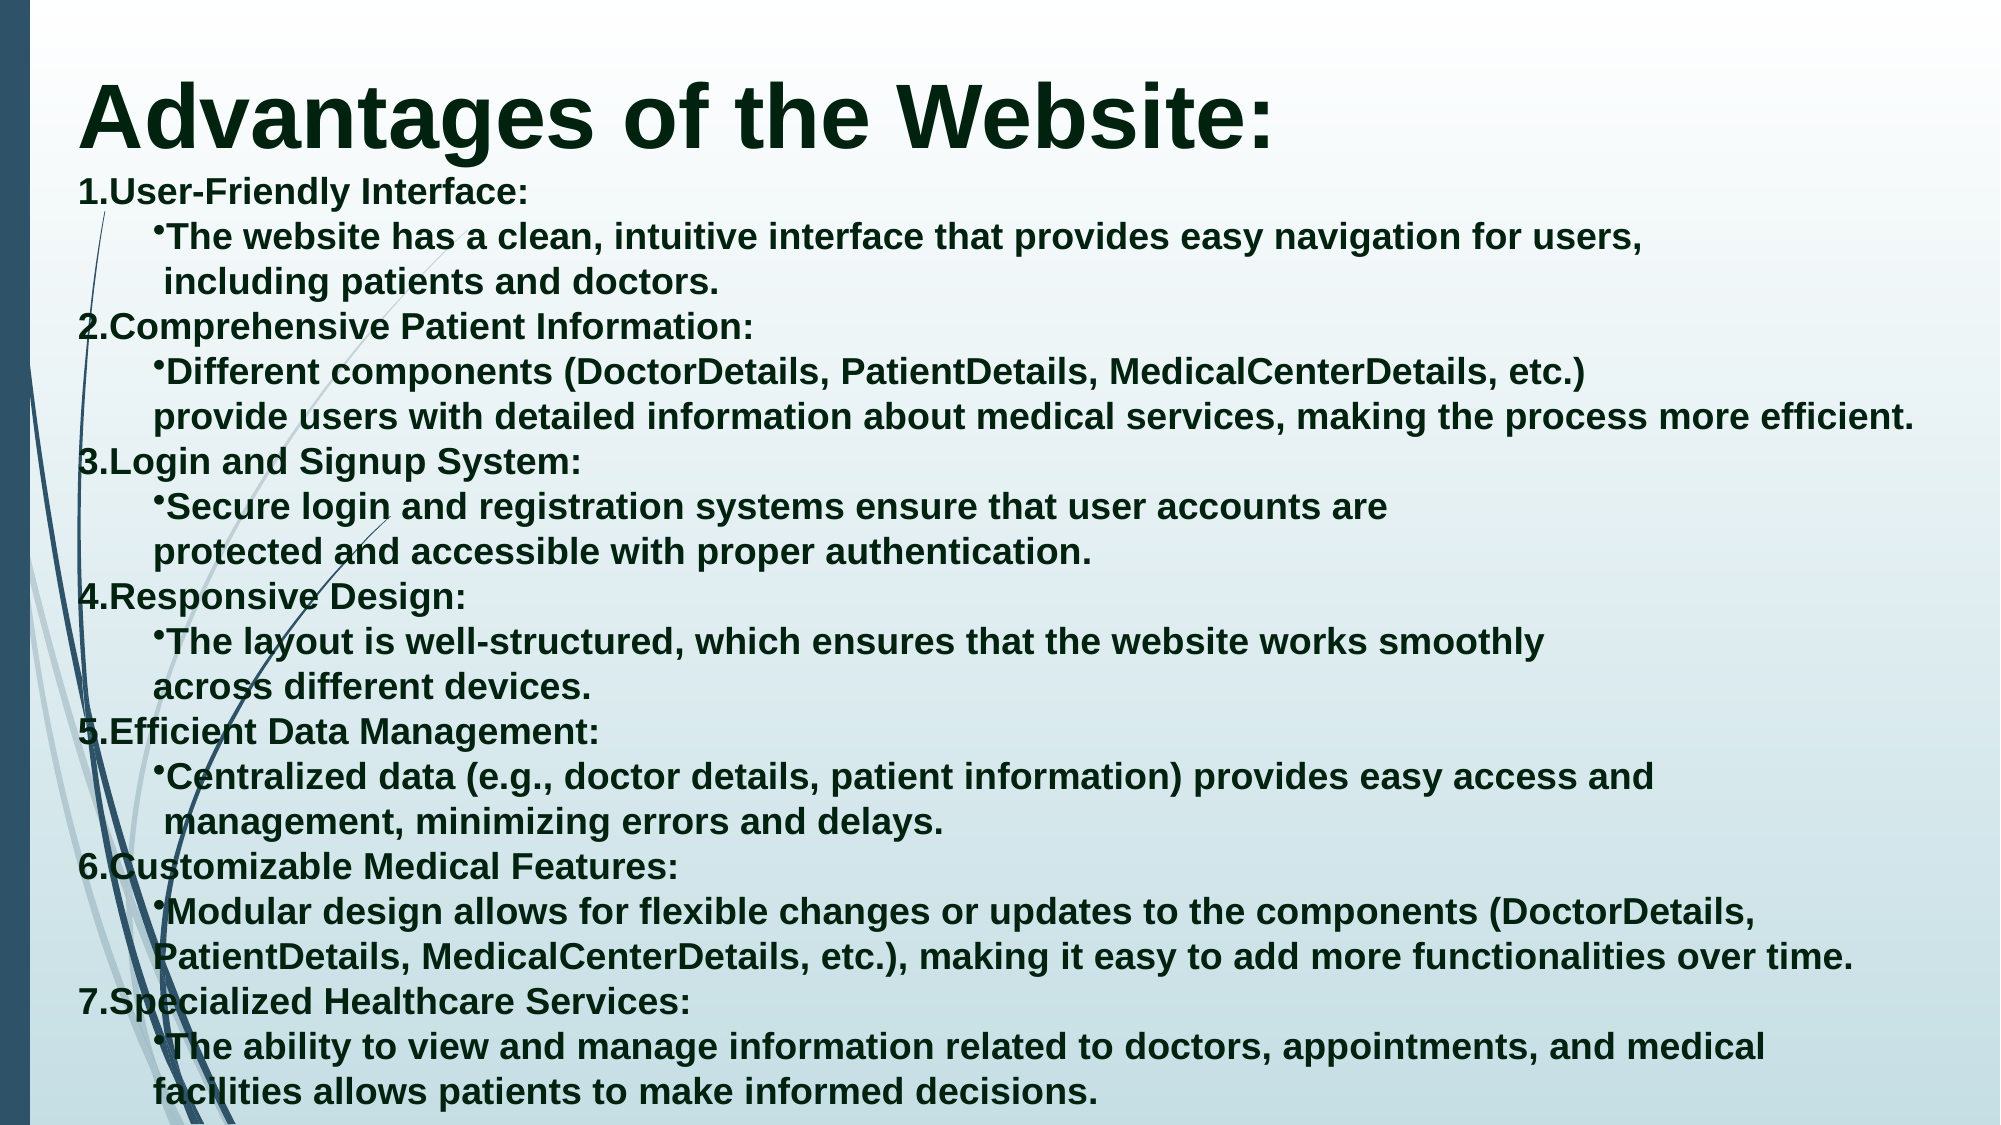

# Advantages of the Website:
User-Friendly Interface:
The website has a clean, intuitive interface that provides easy navigation for users,
 including patients and doctors.
Comprehensive Patient Information:
Different components (DoctorDetails, PatientDetails, MedicalCenterDetails, etc.)
provide users with detailed information about medical services, making the process more efficient.
Login and Signup System:
Secure login and registration systems ensure that user accounts are
protected and accessible with proper authentication.
Responsive Design:
The layout is well-structured, which ensures that the website works smoothly
across different devices.
Efficient Data Management:
Centralized data (e.g., doctor details, patient information) provides easy access and
 management, minimizing errors and delays.
Customizable Medical Features:
Modular design allows for flexible changes or updates to the components (DoctorDetails,
PatientDetails, MedicalCenterDetails, etc.), making it easy to add more functionalities over time.
Specialized Healthcare Services:
The ability to view and manage information related to doctors, appointments, and medical
facilities allows patients to make informed decisions.